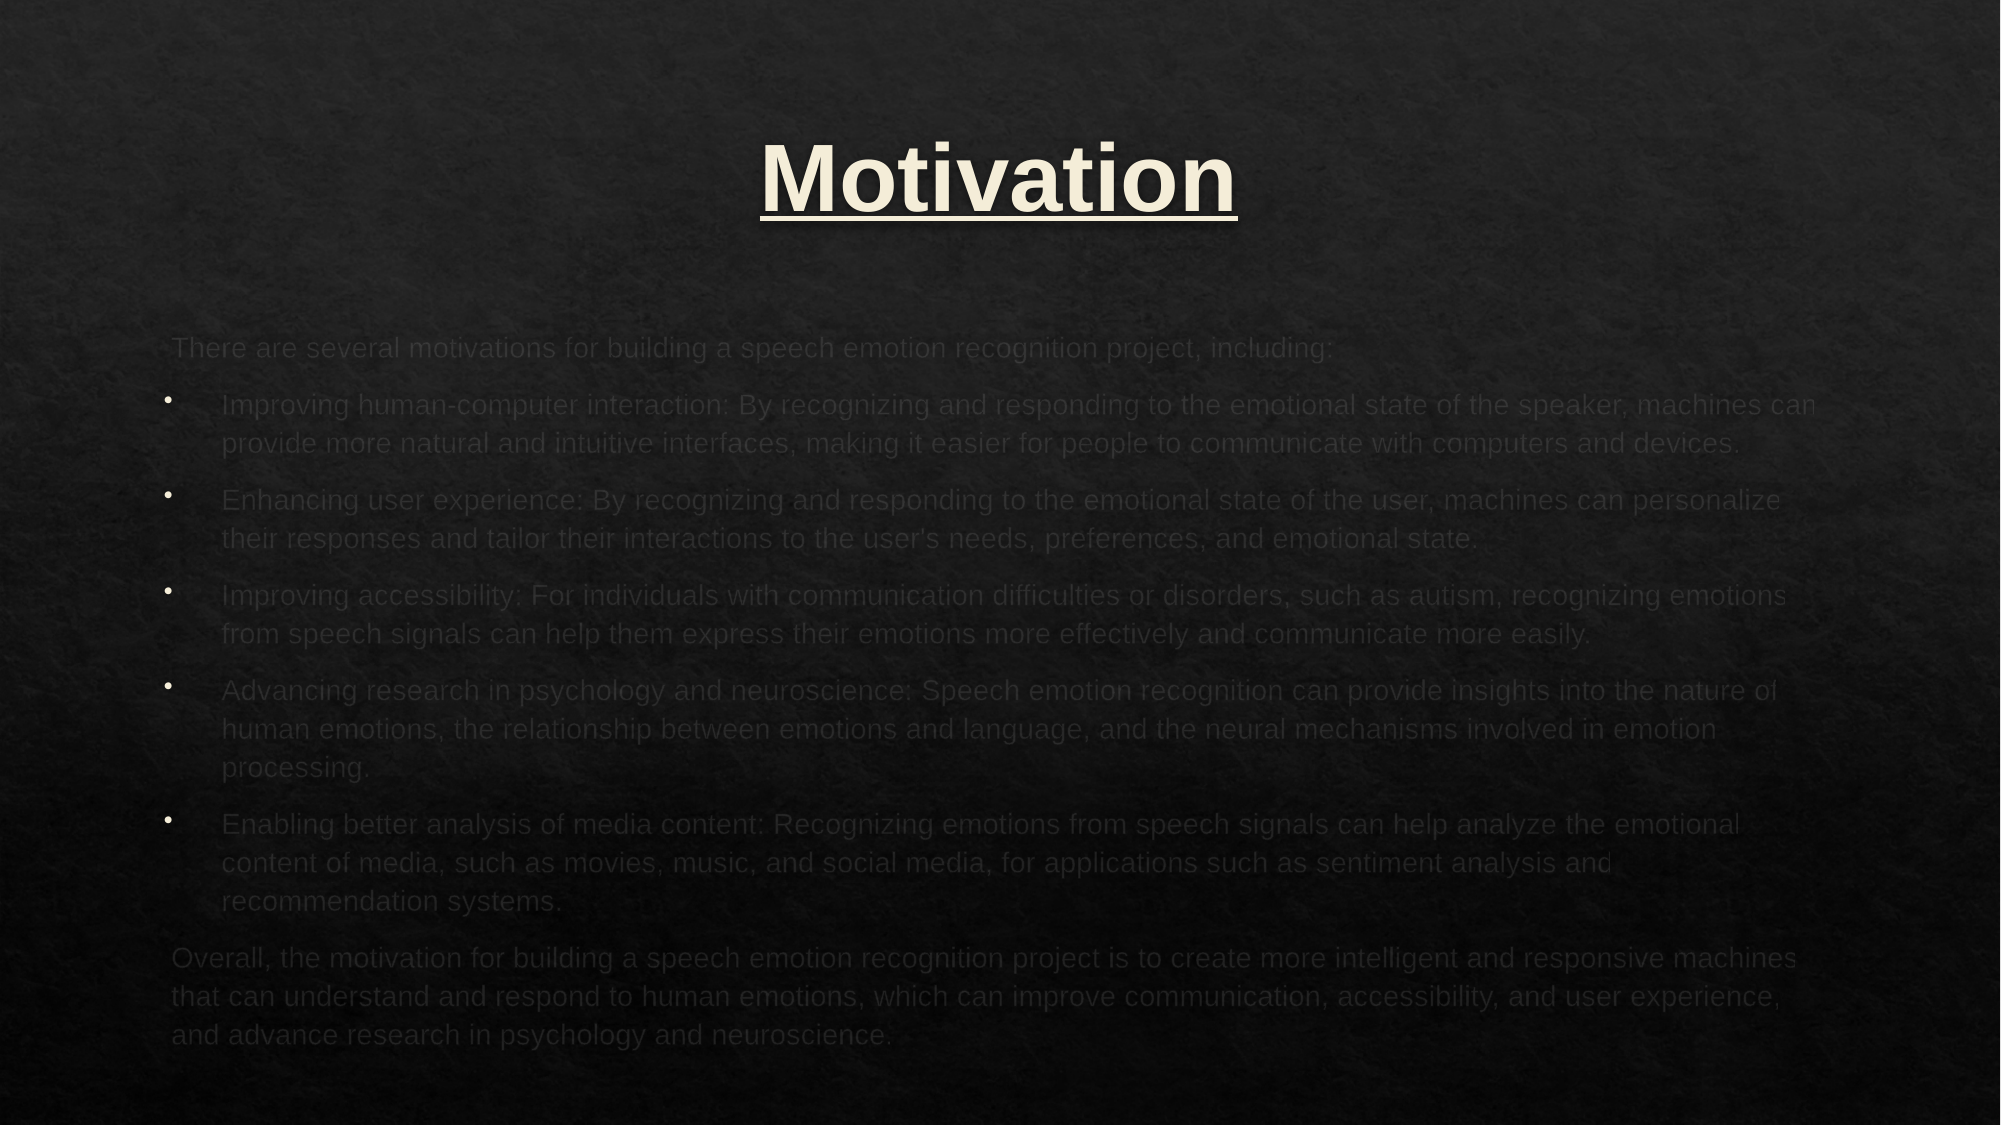

# Motivation
There are several motivations for building a speech emotion recognition project, including:
Improving human-computer interaction: By recognizing and responding to the emotional state of the speaker, machines can provide more natural and intuitive interfaces, making it easier for people to communicate with computers and devices.
Enhancing user experience: By recognizing and responding to the emotional state of the user, machines can personalize their responses and tailor their interactions to the user's needs, preferences, and emotional state.
Improving accessibility: For individuals with communication difficulties or disorders, such as autism, recognizing emotions from speech signals can help them express their emotions more effectively and communicate more easily.
Advancing research in psychology and neuroscience: Speech emotion recognition can provide insights into the nature of human emotions, the relationship between emotions and language, and the neural mechanisms involved in emotion processing.
Enabling better analysis of media content: Recognizing emotions from speech signals can help analyze the emotional content of media, such as movies, music, and social media, for applications such as sentiment analysis and recommendation systems.
Overall, the motivation for building a speech emotion recognition project is to create more intelligent and responsive machines that can understand and respond to human emotions, which can improve communication, accessibility, and user experience, and advance research in psychology and neuroscience.